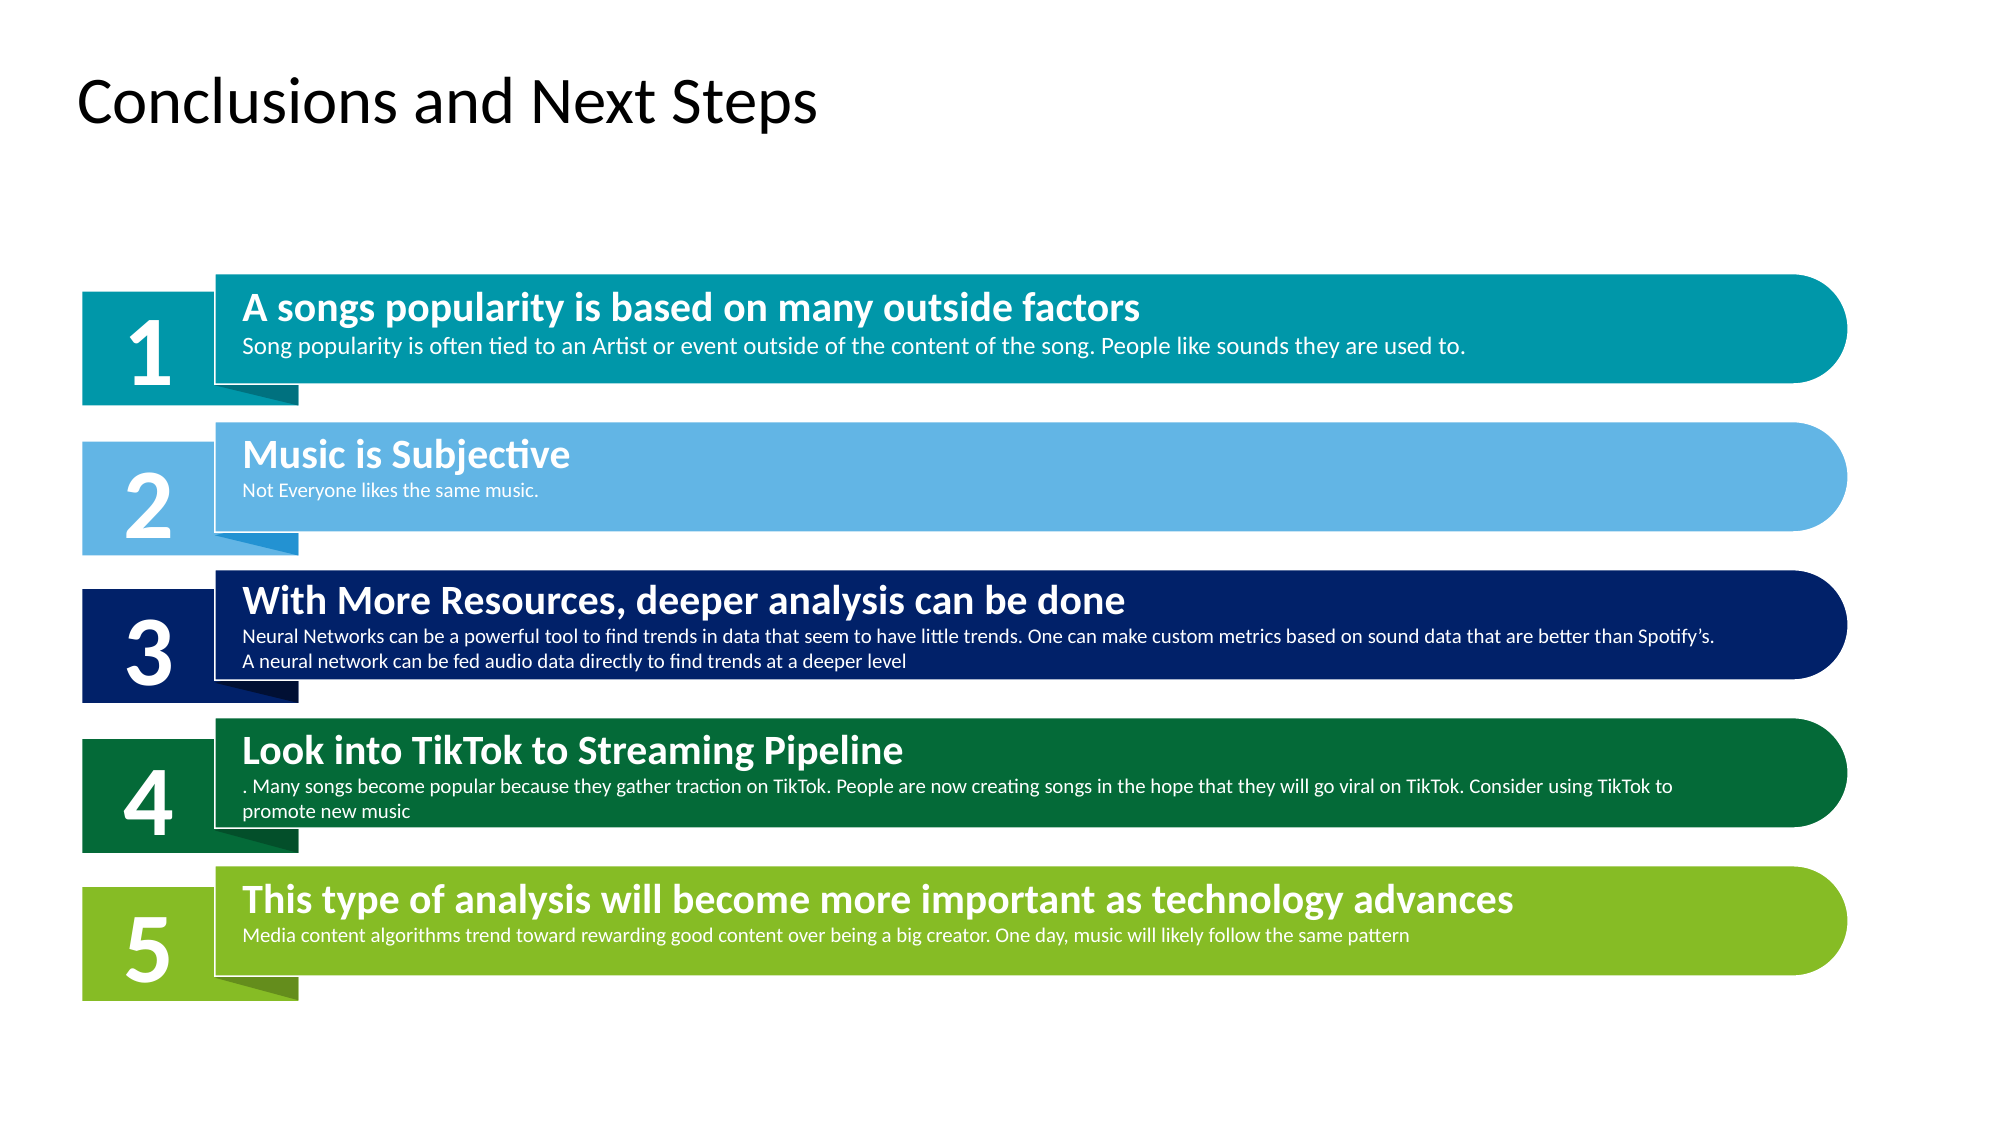

# Conclusions and Next Steps

A songs popularity is based on many outside factors
Song popularity is often tied to an Artist or event outside of the content of the song. People like sounds they are used to.
1

Music is Subjective
Not Everyone likes the same music.
2

With More Resources, deeper analysis can be done
Neural Networks can be a powerful tool to find trends in data that seem to have little trends. One can make custom metrics based on sound data that are better than Spotify’s. A neural network can be fed audio data directly to find trends at a deeper level
3

Look into TikTok to Streaming Pipeline
. Many songs become popular because they gather traction on TikTok. People are now creating songs in the hope that they will go viral on TikTok. Consider using TikTok to promote new music
4

This type of analysis will become more important as technology advances
Media content algorithms trend toward rewarding good content over being a big creator. One day, music will likely follow the same pattern
5